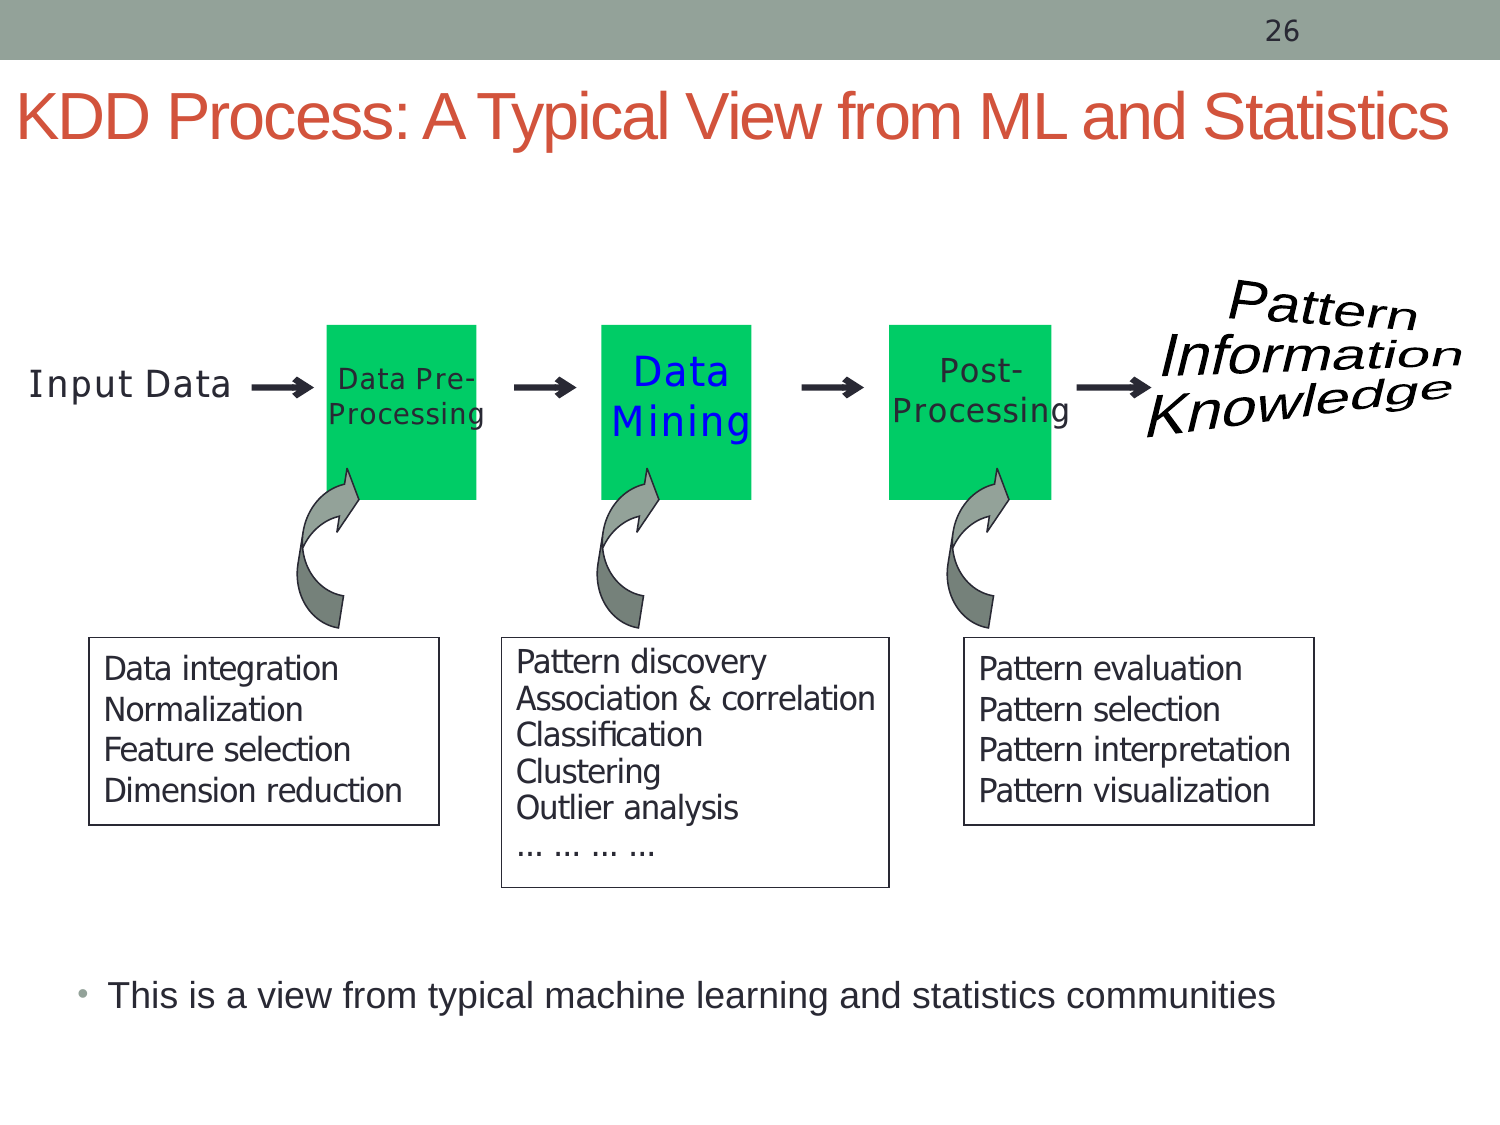

26
# KDD Process: A Typical View from ML and Statistics
Pattern
Information
Knowledge

Data Mining
Post-Processing
Data Pre-Processing
Input Data

Data integration
Normalization
Feature selection
Dimension reduction

Pattern evaluation
Pattern selection
Pattern interpretation
Pattern visualization
Pattern discovery
Association & correlation
Classification
Clustering
Outlier analysis
… … … …
This is a view from typical machine learning and statistics communities